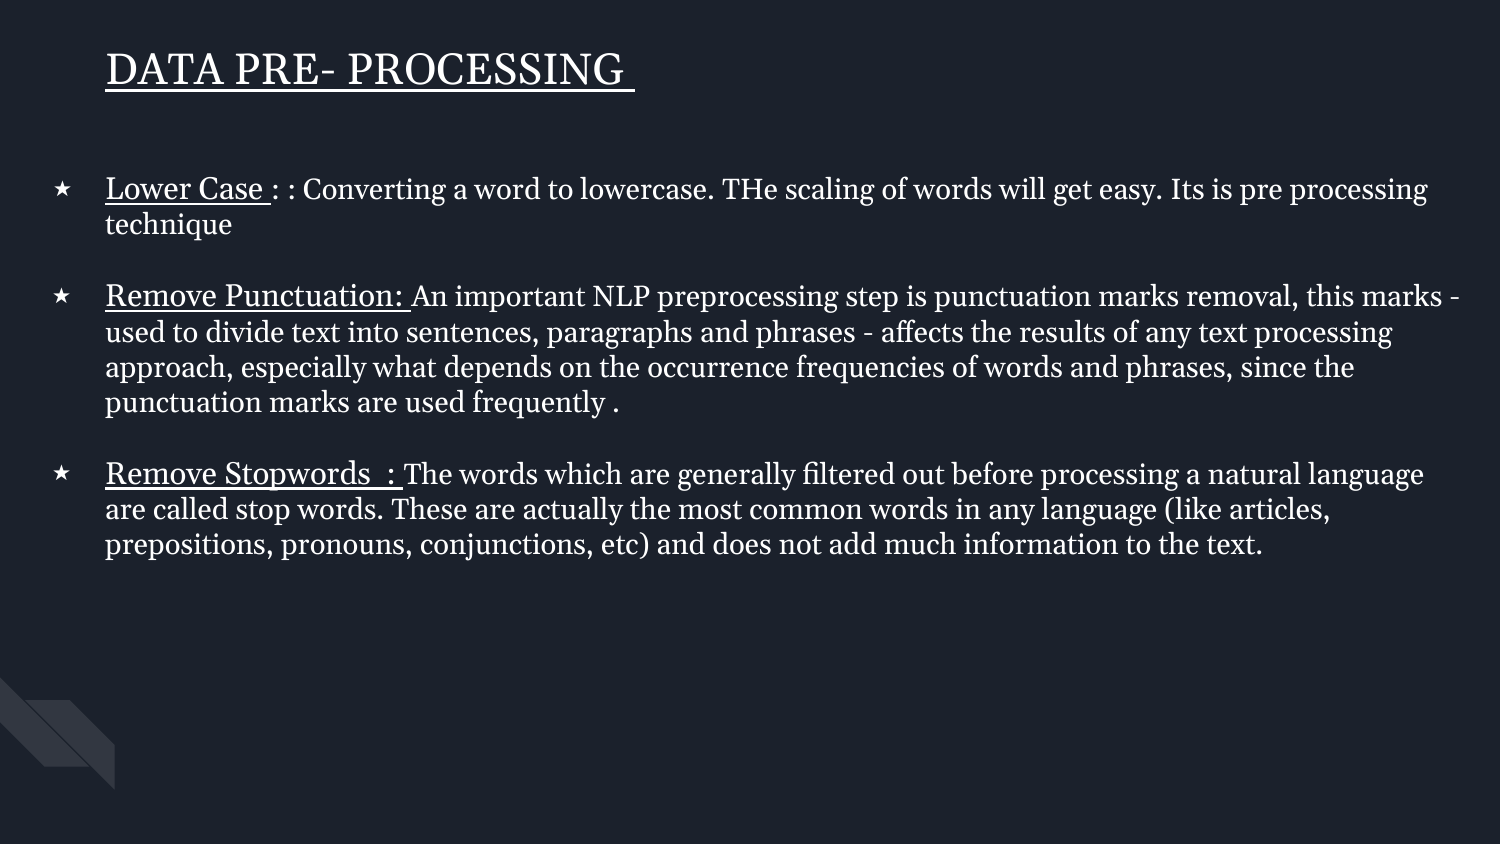

DATA PRE- PROCESSING

Lower Case : : Converting a word to lowercase. THe scaling of words will get easy. Its is pre processing technique

Remove Punctuation: An important NLP preprocessing step is punctuation marks removal, this marks - used to divide text into sentences, paragraphs and phrases - affects the results of any text processing approach, especially what depends on the occurrence frequencies of words and phrases, since the punctuation marks are used frequently .

Remove Stopwords  : The words which are generally filtered out before processing a natural language are called stop words. These are actually the most common words in any language (like articles, prepositions, pronouns, conjunctions, etc) and does not add much information to the text.